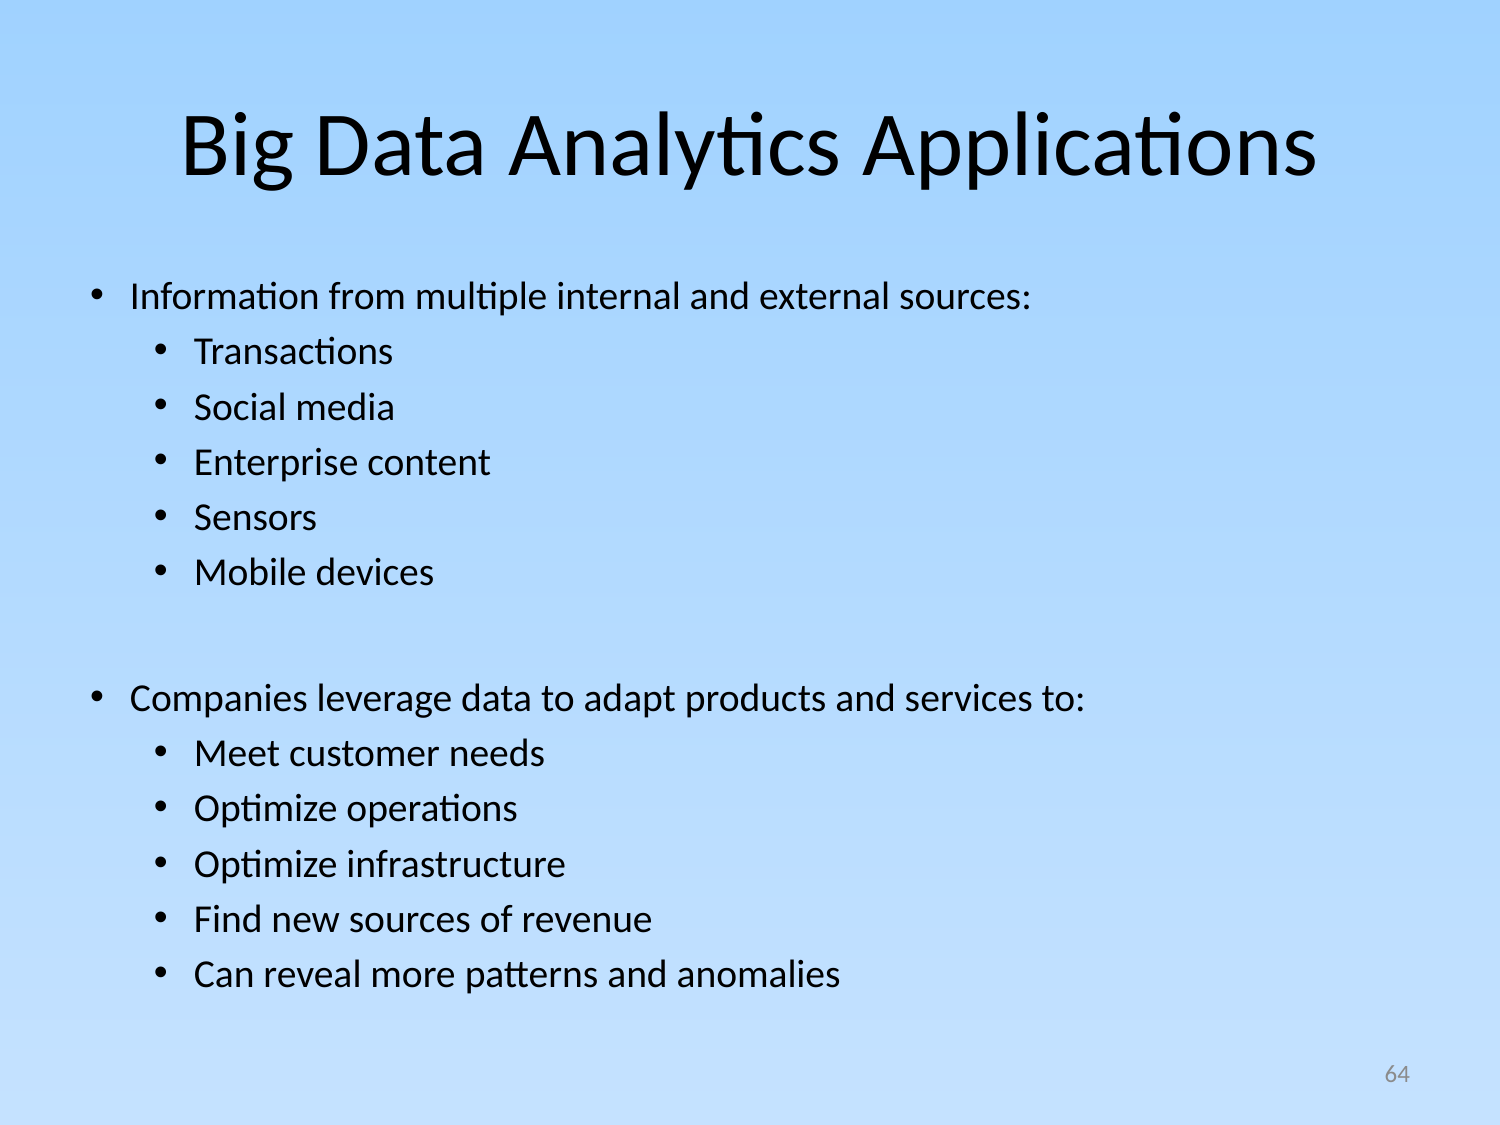

# Big Data Analytics Applications
Information from multiple internal and external sources:
Transactions
Social media
Enterprise content
Sensors
Mobile devices

Companies leverage data to adapt products and services to:
Meet customer needs
Optimize operations
Optimize infrastructure
Find new sources of revenue
Can reveal more patterns and anomalies

64